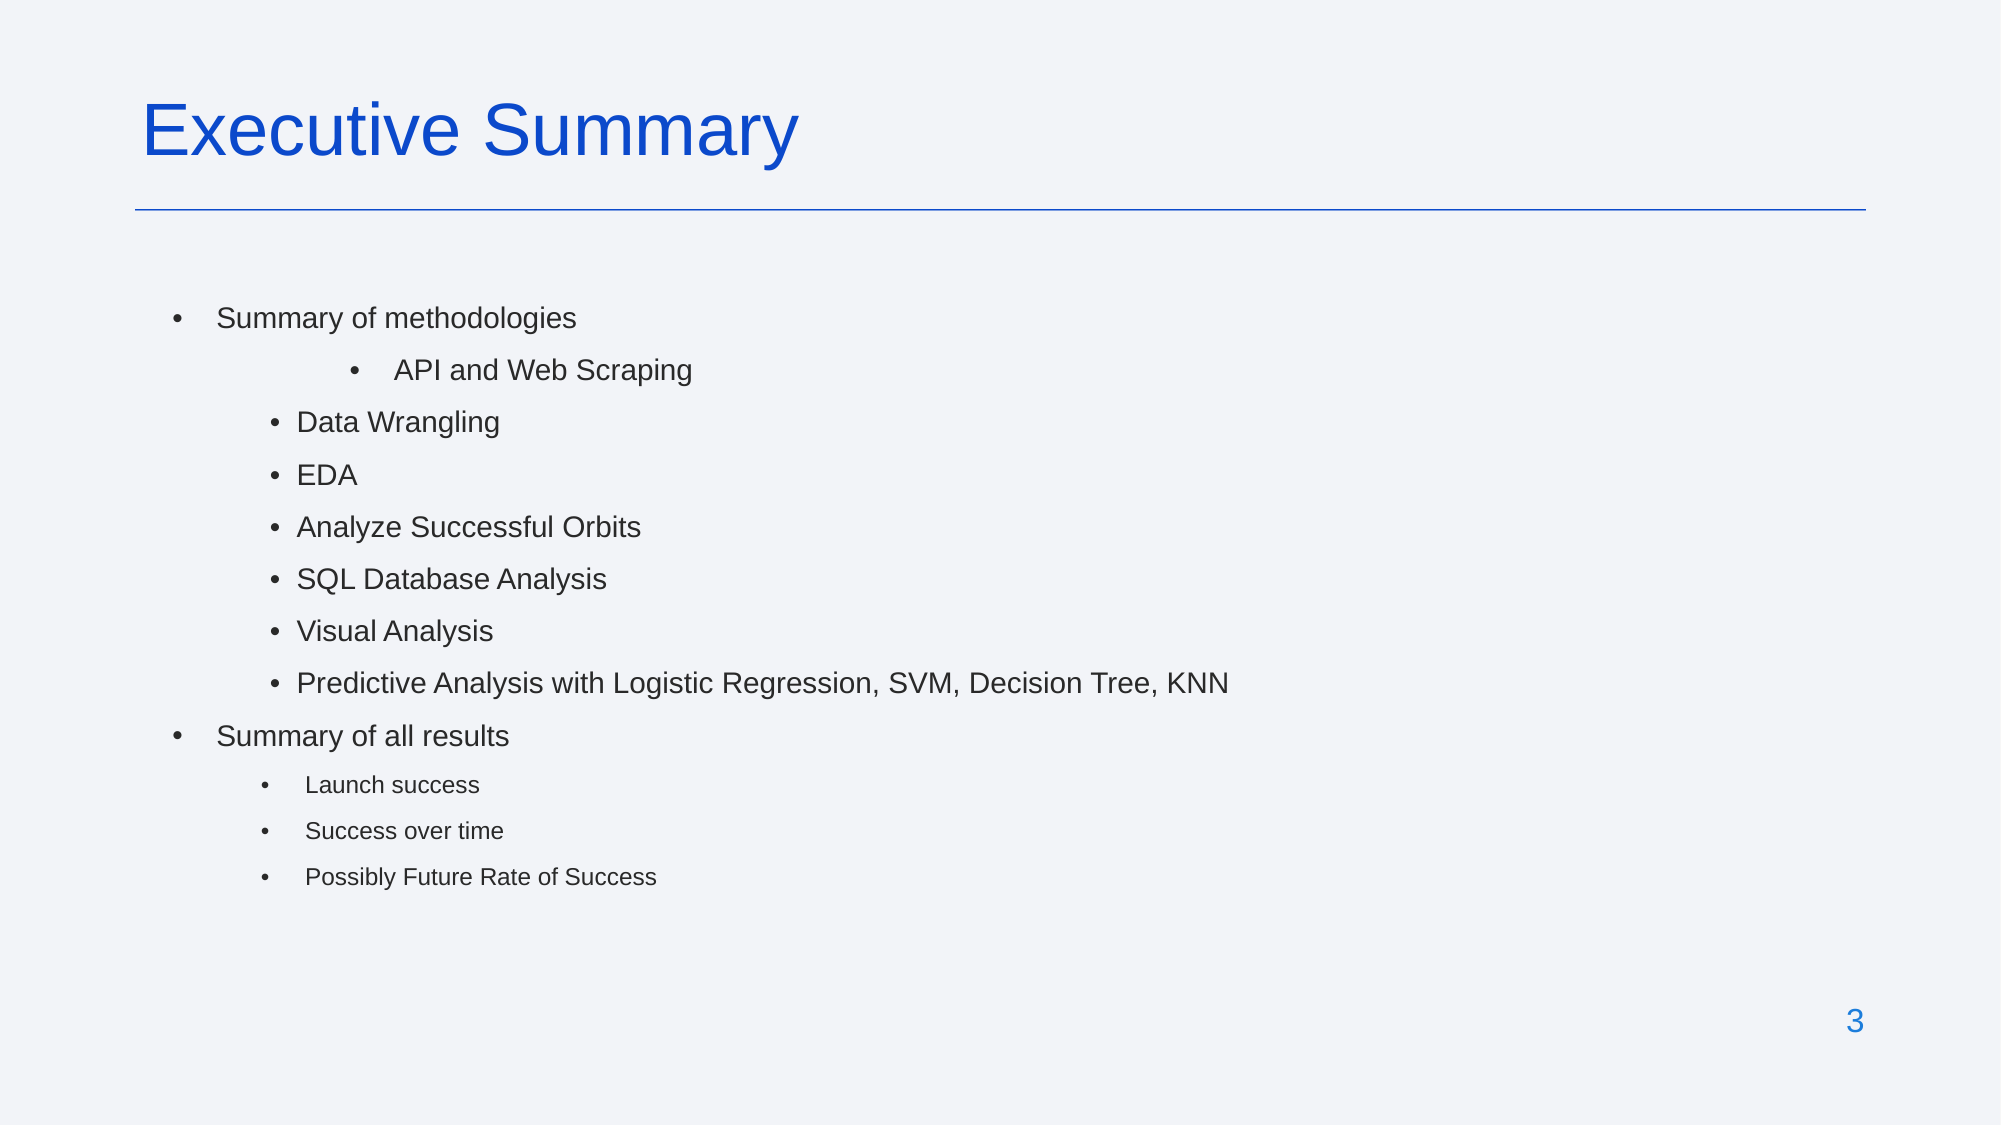

Executive Summary
Summary of methodologies
API and Web Scraping
	•  Data Wrangling
	•  EDA
	•  Analyze Successful Orbits
	•  SQL Database Analysis
	•  Visual Analysis
	•  Predictive Analysis with Logistic Regression, SVM, Decision Tree, KNN
Summary of all results
Launch success
Success over time
Possibly Future Rate of Success
3